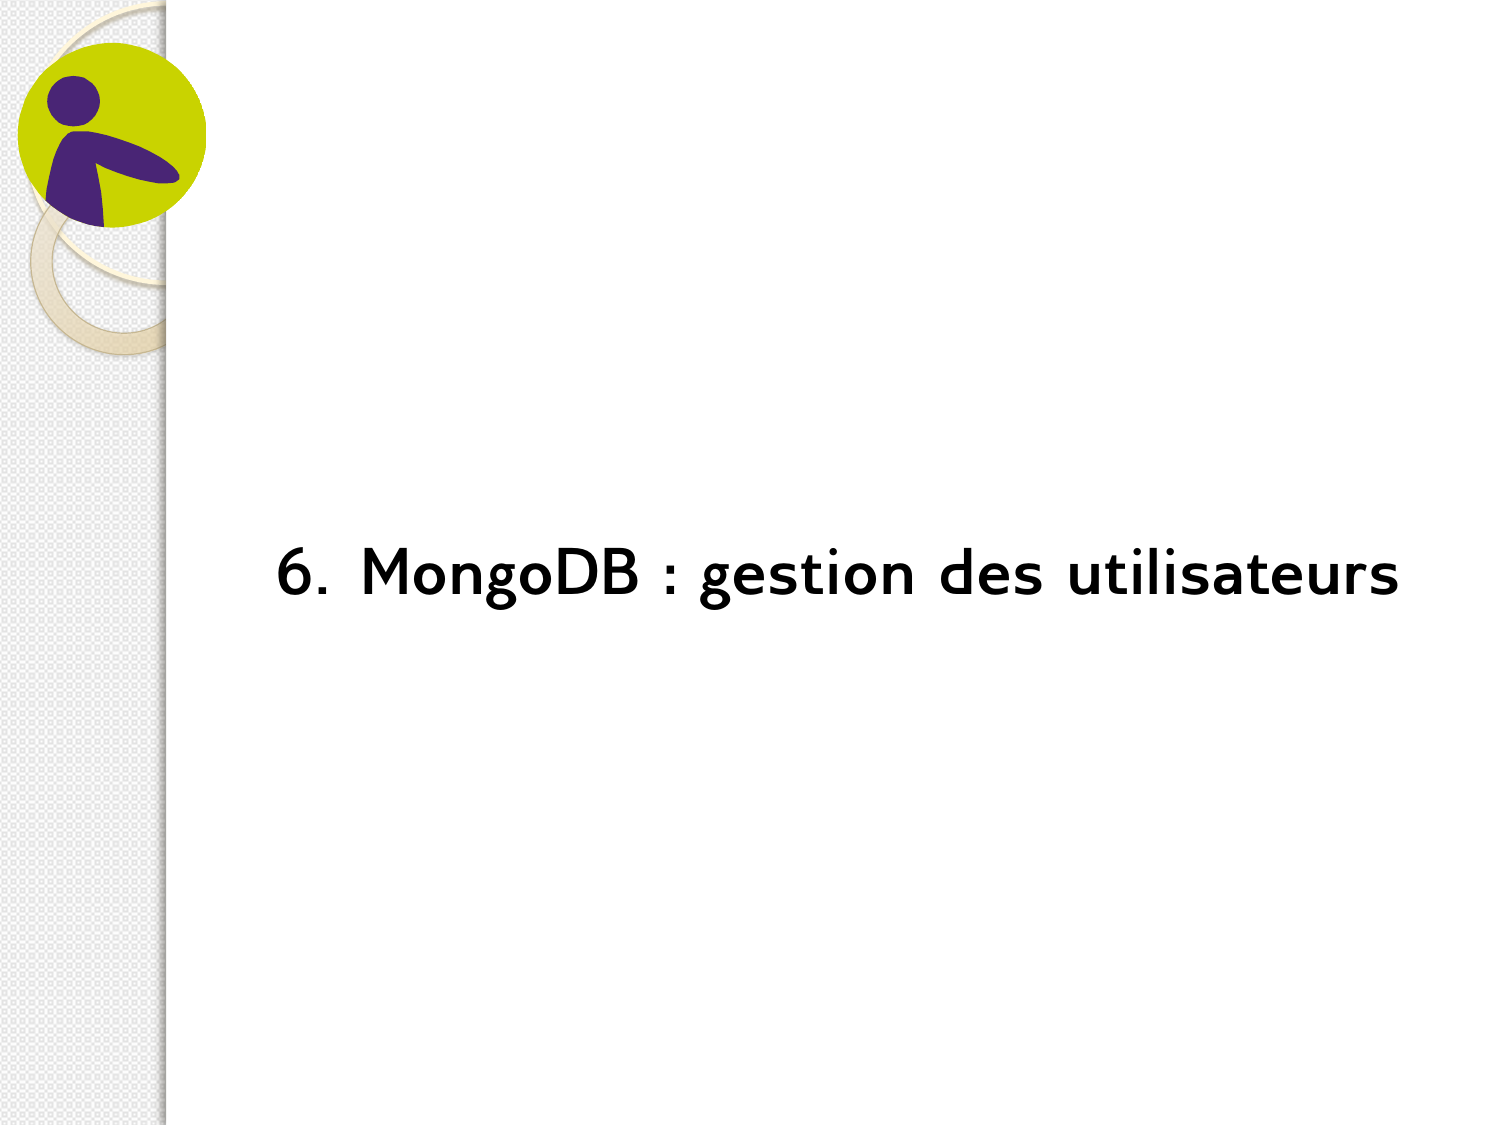

#

6.	MongoDB : gestion des utilisateurs